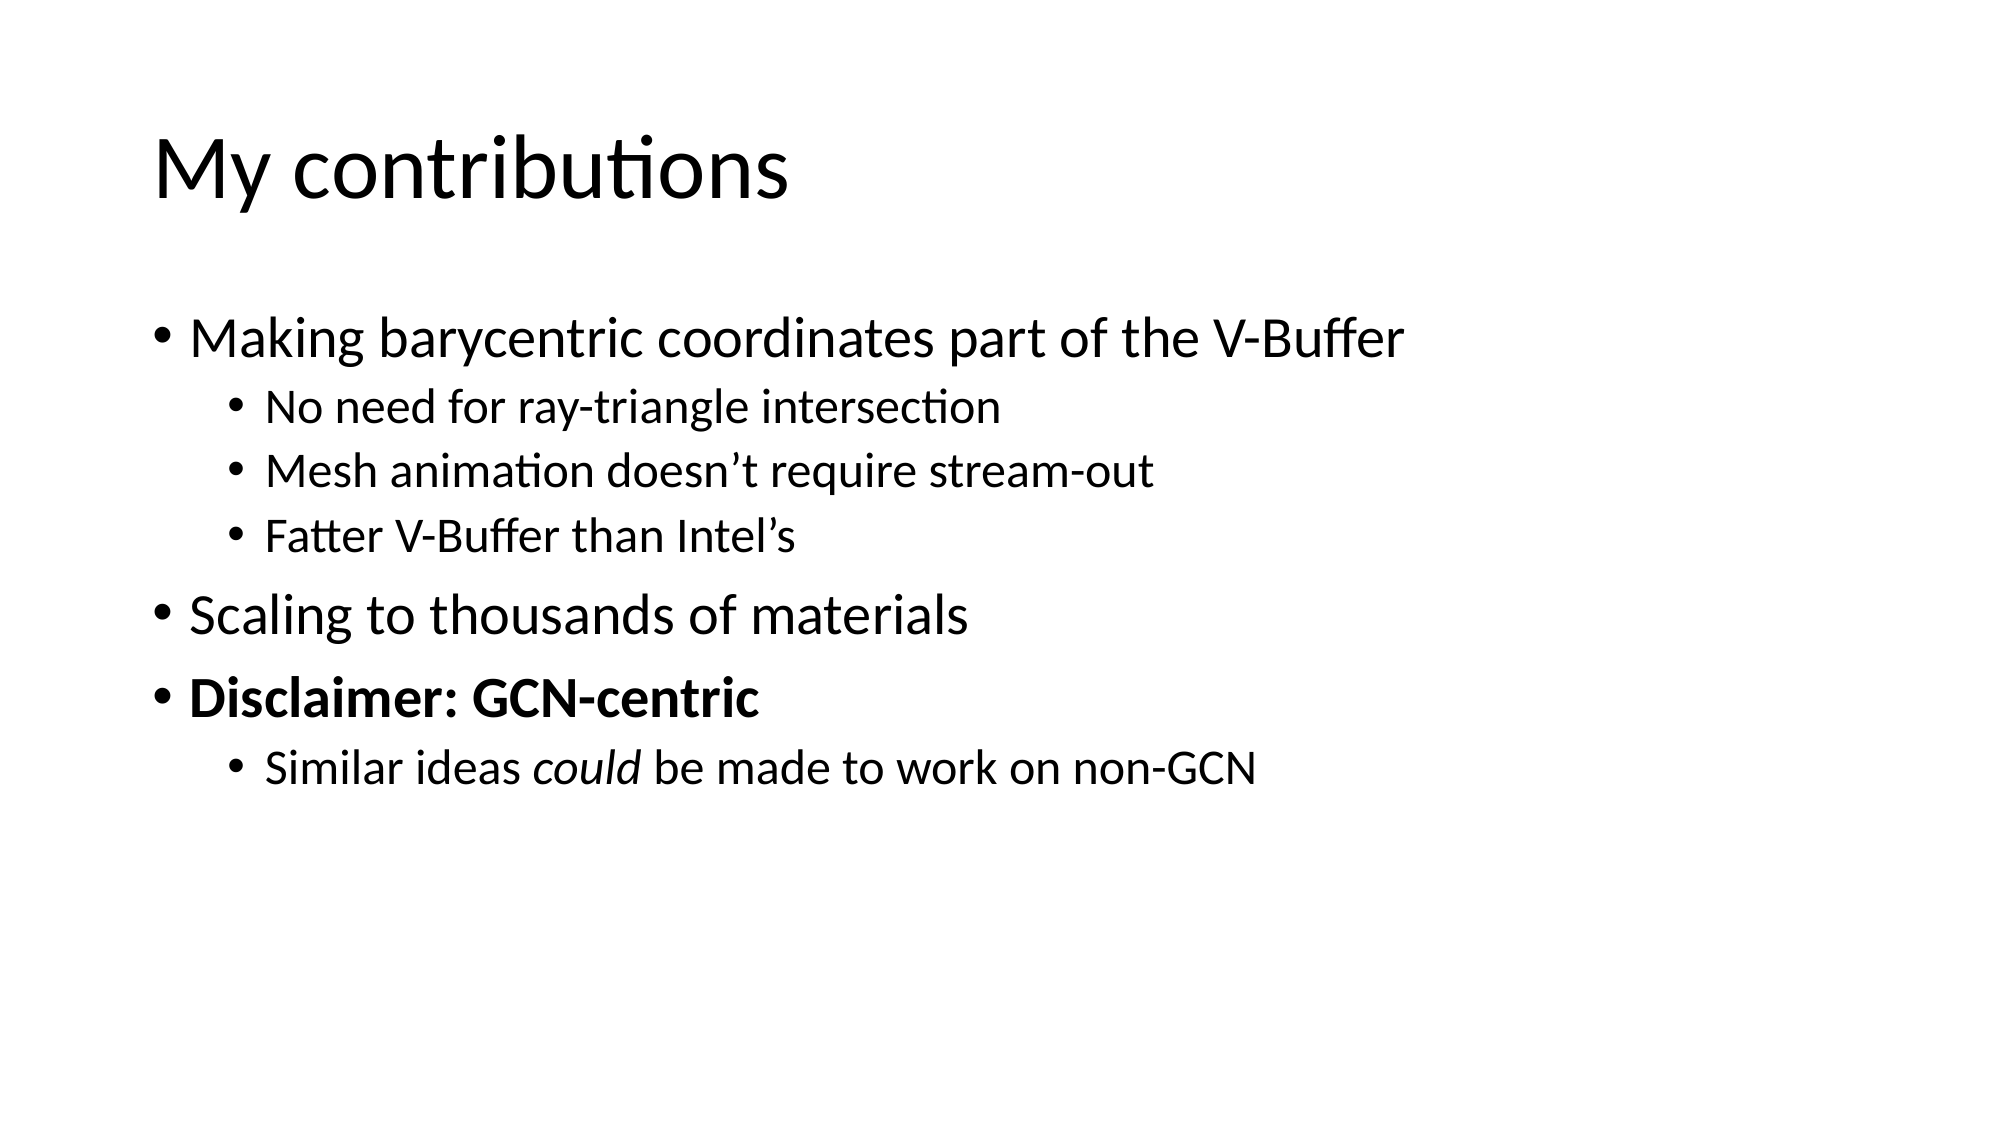

# My contributions
Making barycentric coordinates part of the V-Buffer
No need for ray-triangle intersection
Mesh animation doesn’t require stream-out
Fatter V-Buffer than Intel’s
Scaling to thousands of materials
Disclaimer: GCN-centric
Similar ideas could be made to work on non-GCN